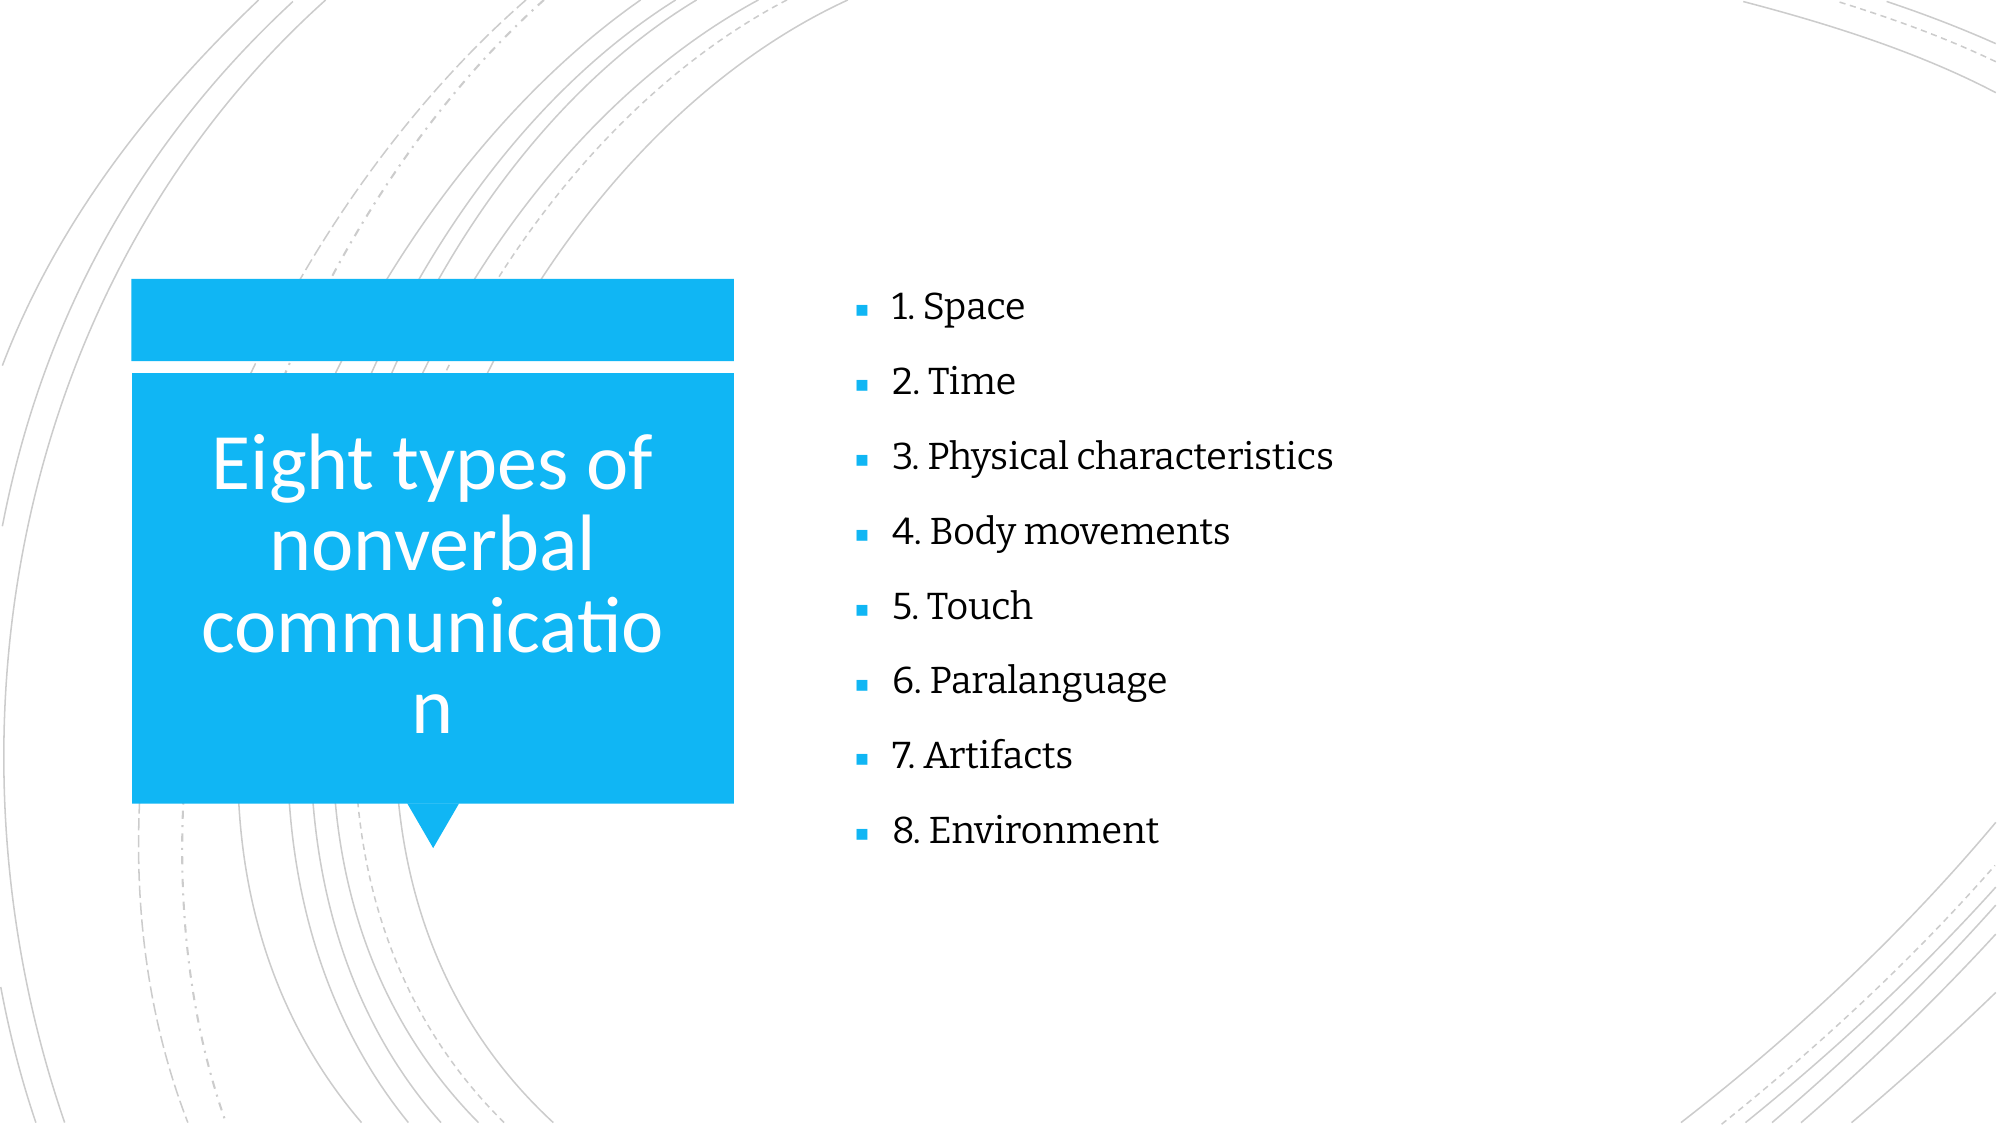

1. Space
2. Time
3. Physical characteristics
4. Body movements
5. Touch
6. Paralanguage
7. Artifacts
8. Environment
# Eight types of nonverbal communication